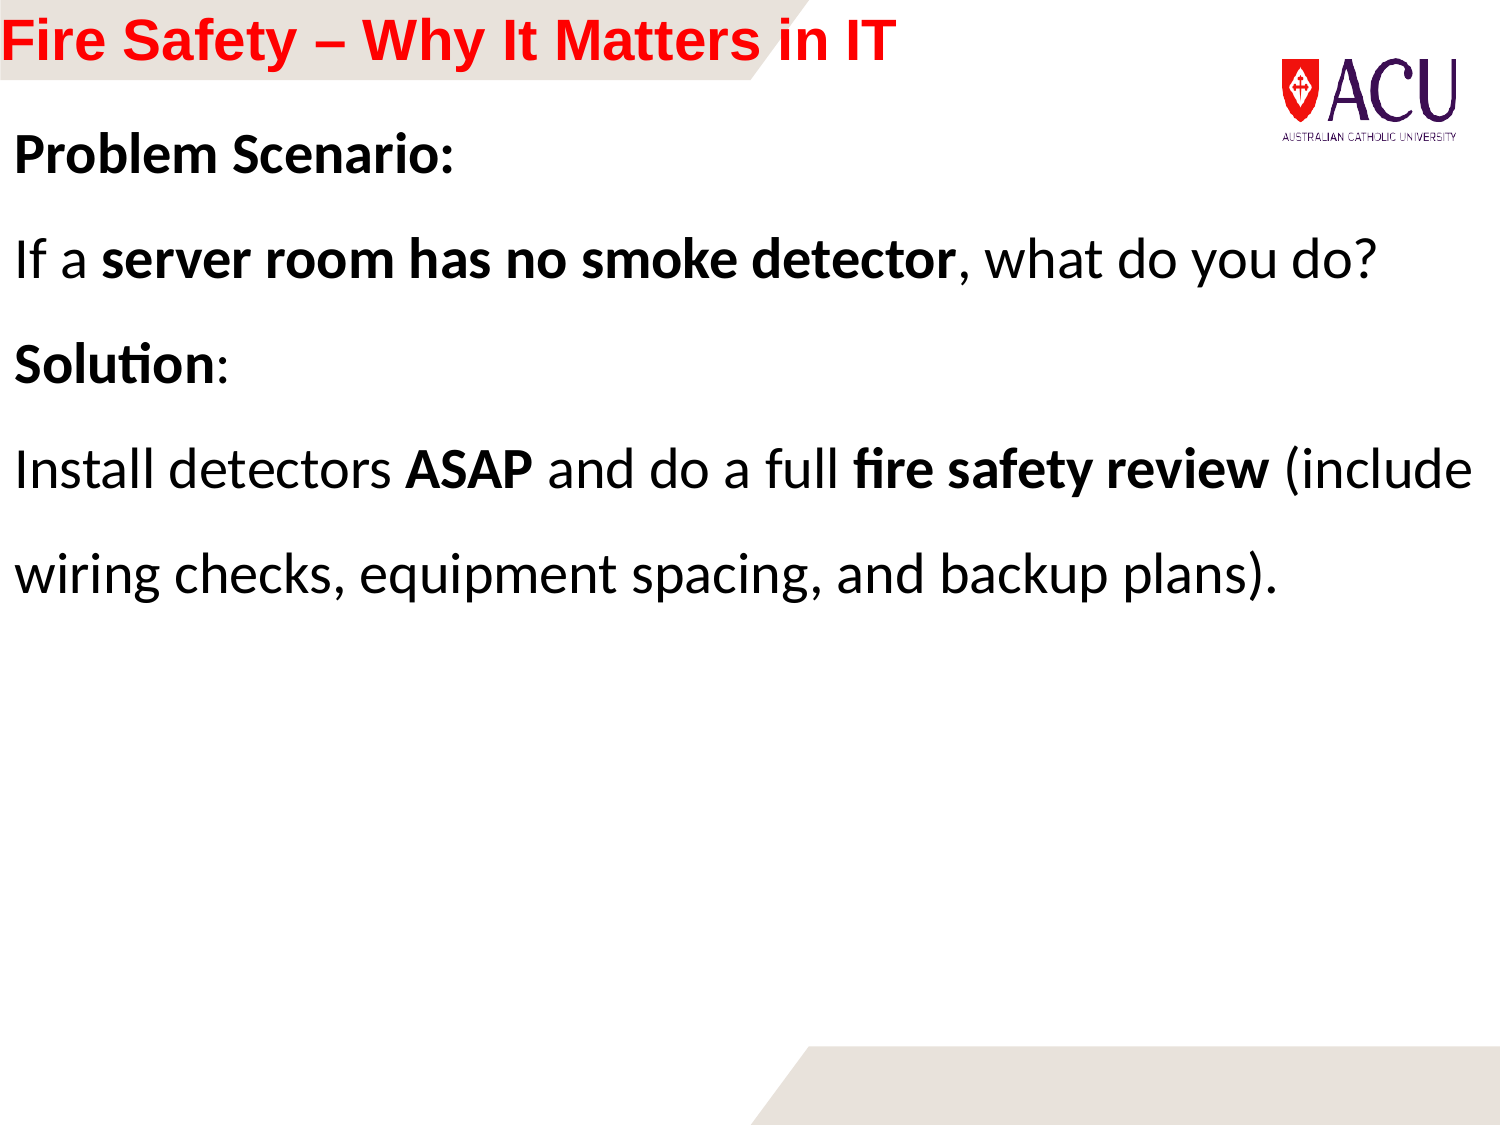

# Fire Safety – Why It Matters in IT
Problem Scenario:
If a server room has no smoke detector, what do you do?
Solution:
Install detectors ASAP and do a full fire safety review (include wiring checks, equipment spacing, and backup plans).